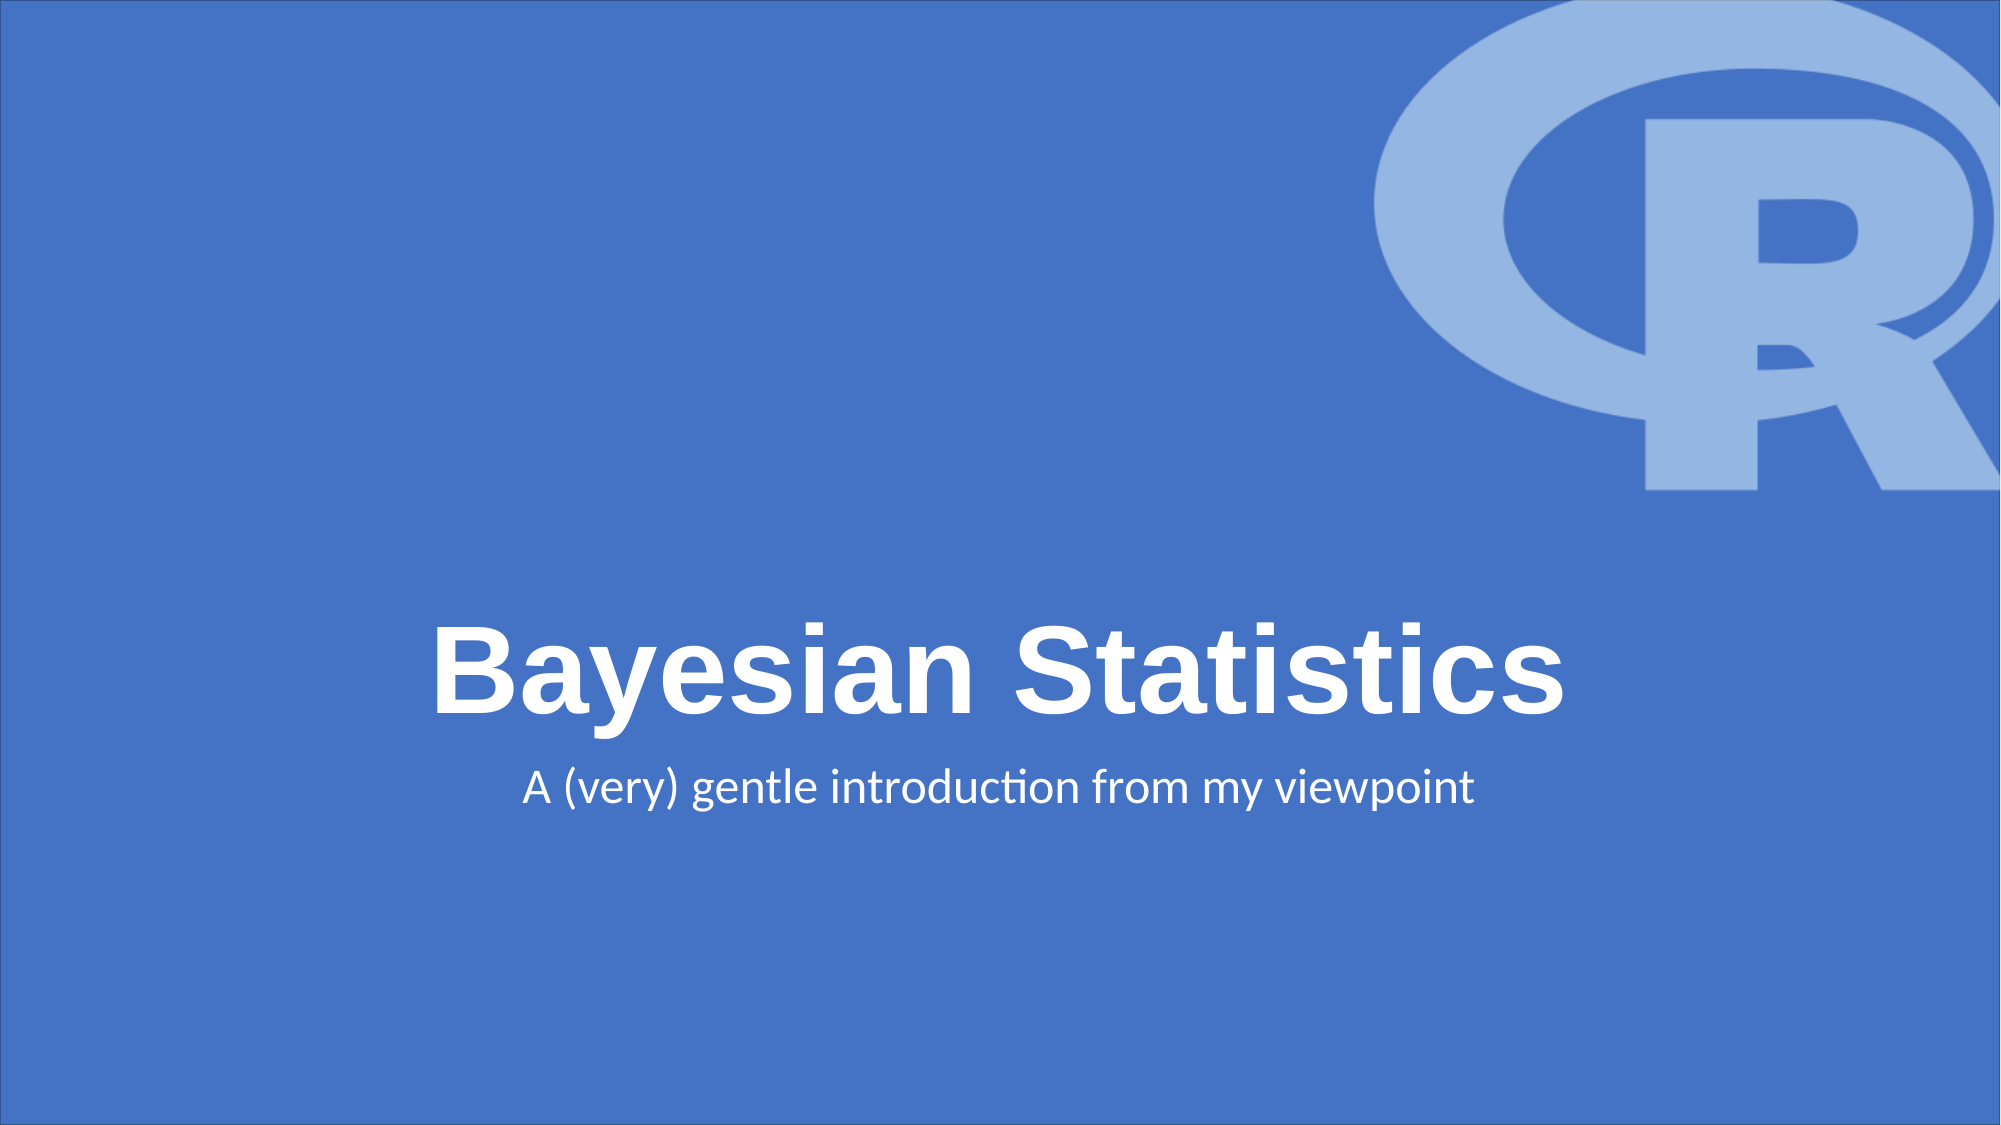

# Bayesian Statistics
A (very) gentle introduction from my viewpoint